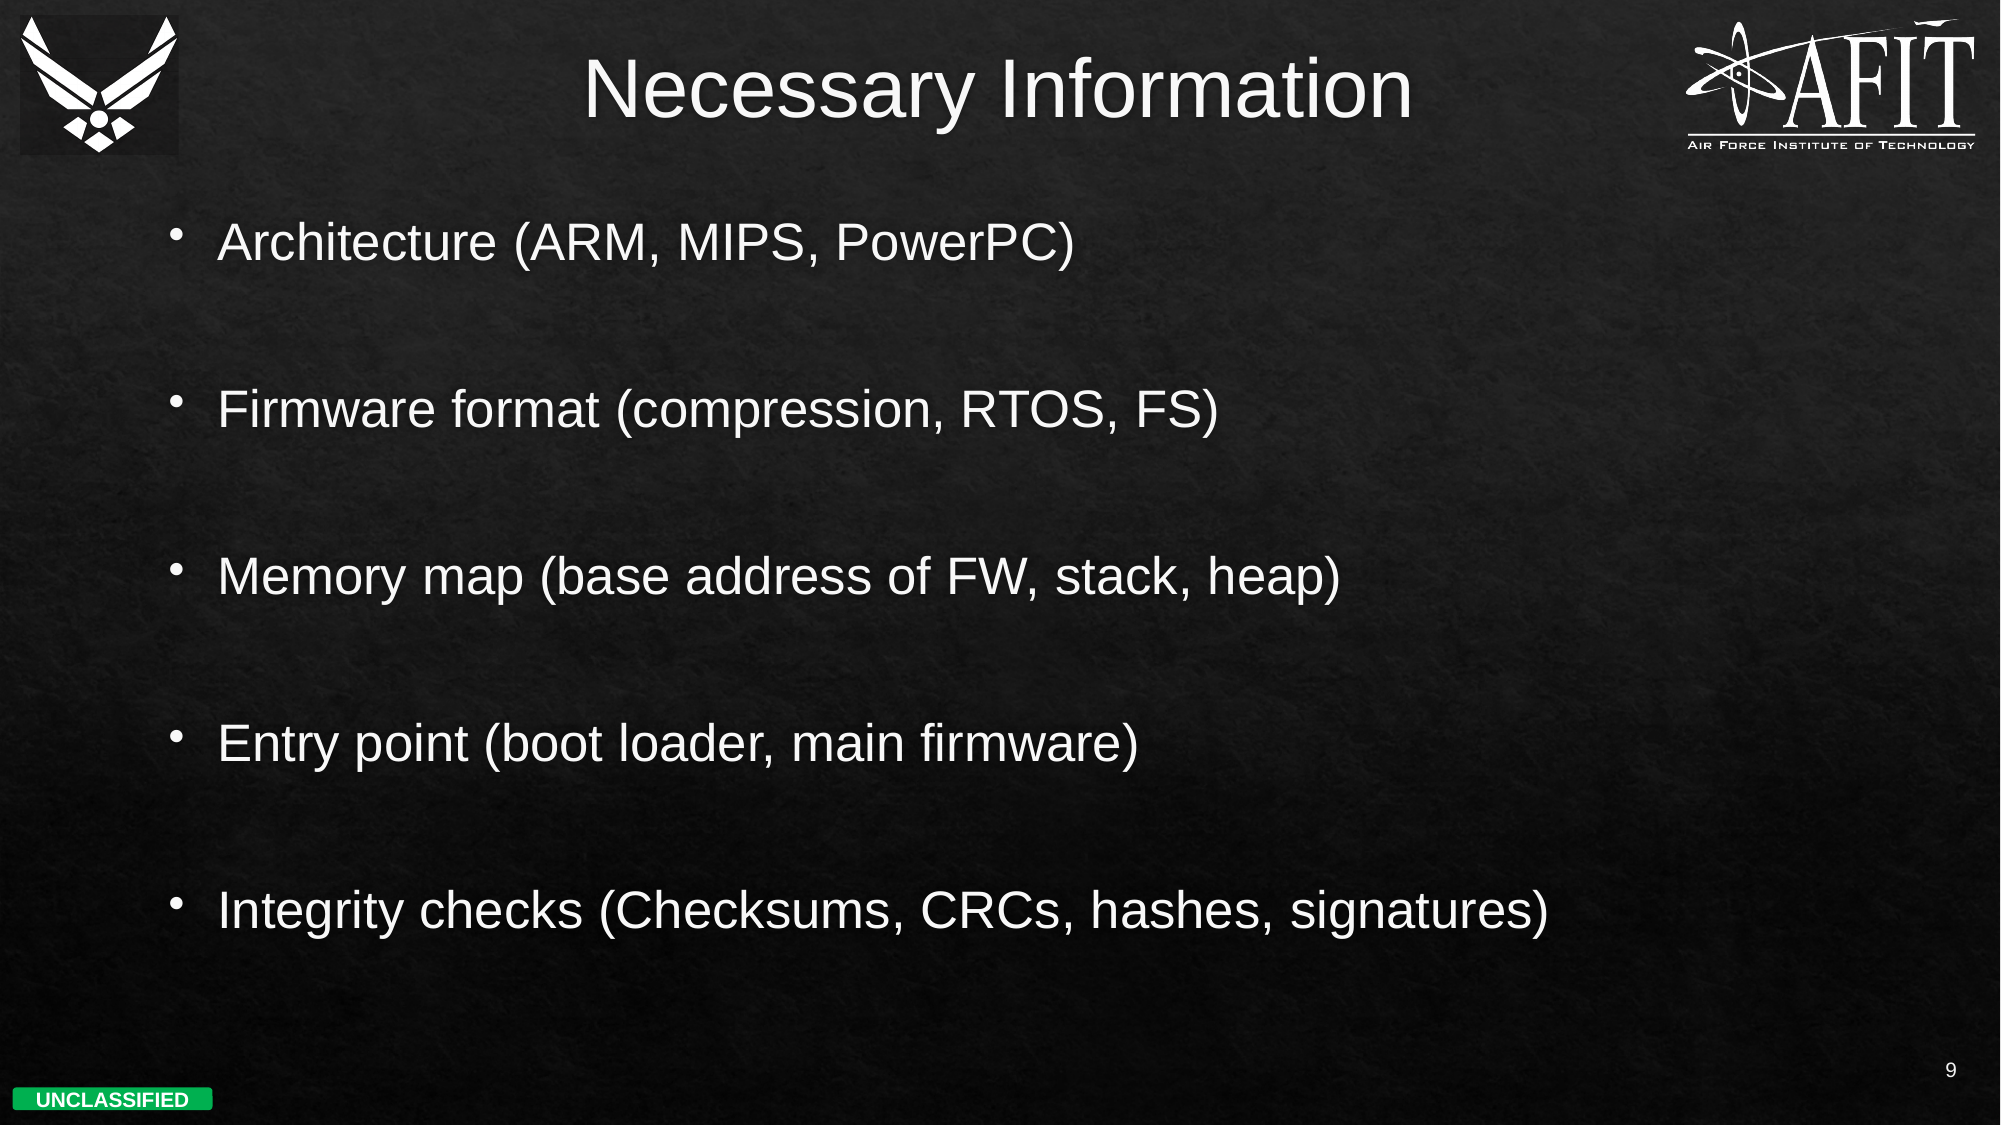

# Necessary Information
Architecture (ARM, MIPS, PowerPC)

Firmware format (compression, RTOS, FS)

Memory map (base address of FW, stack, heap)

Entry point (boot loader, main firmware)

Integrity checks (Checksums, CRCs, hashes, signatures)

9